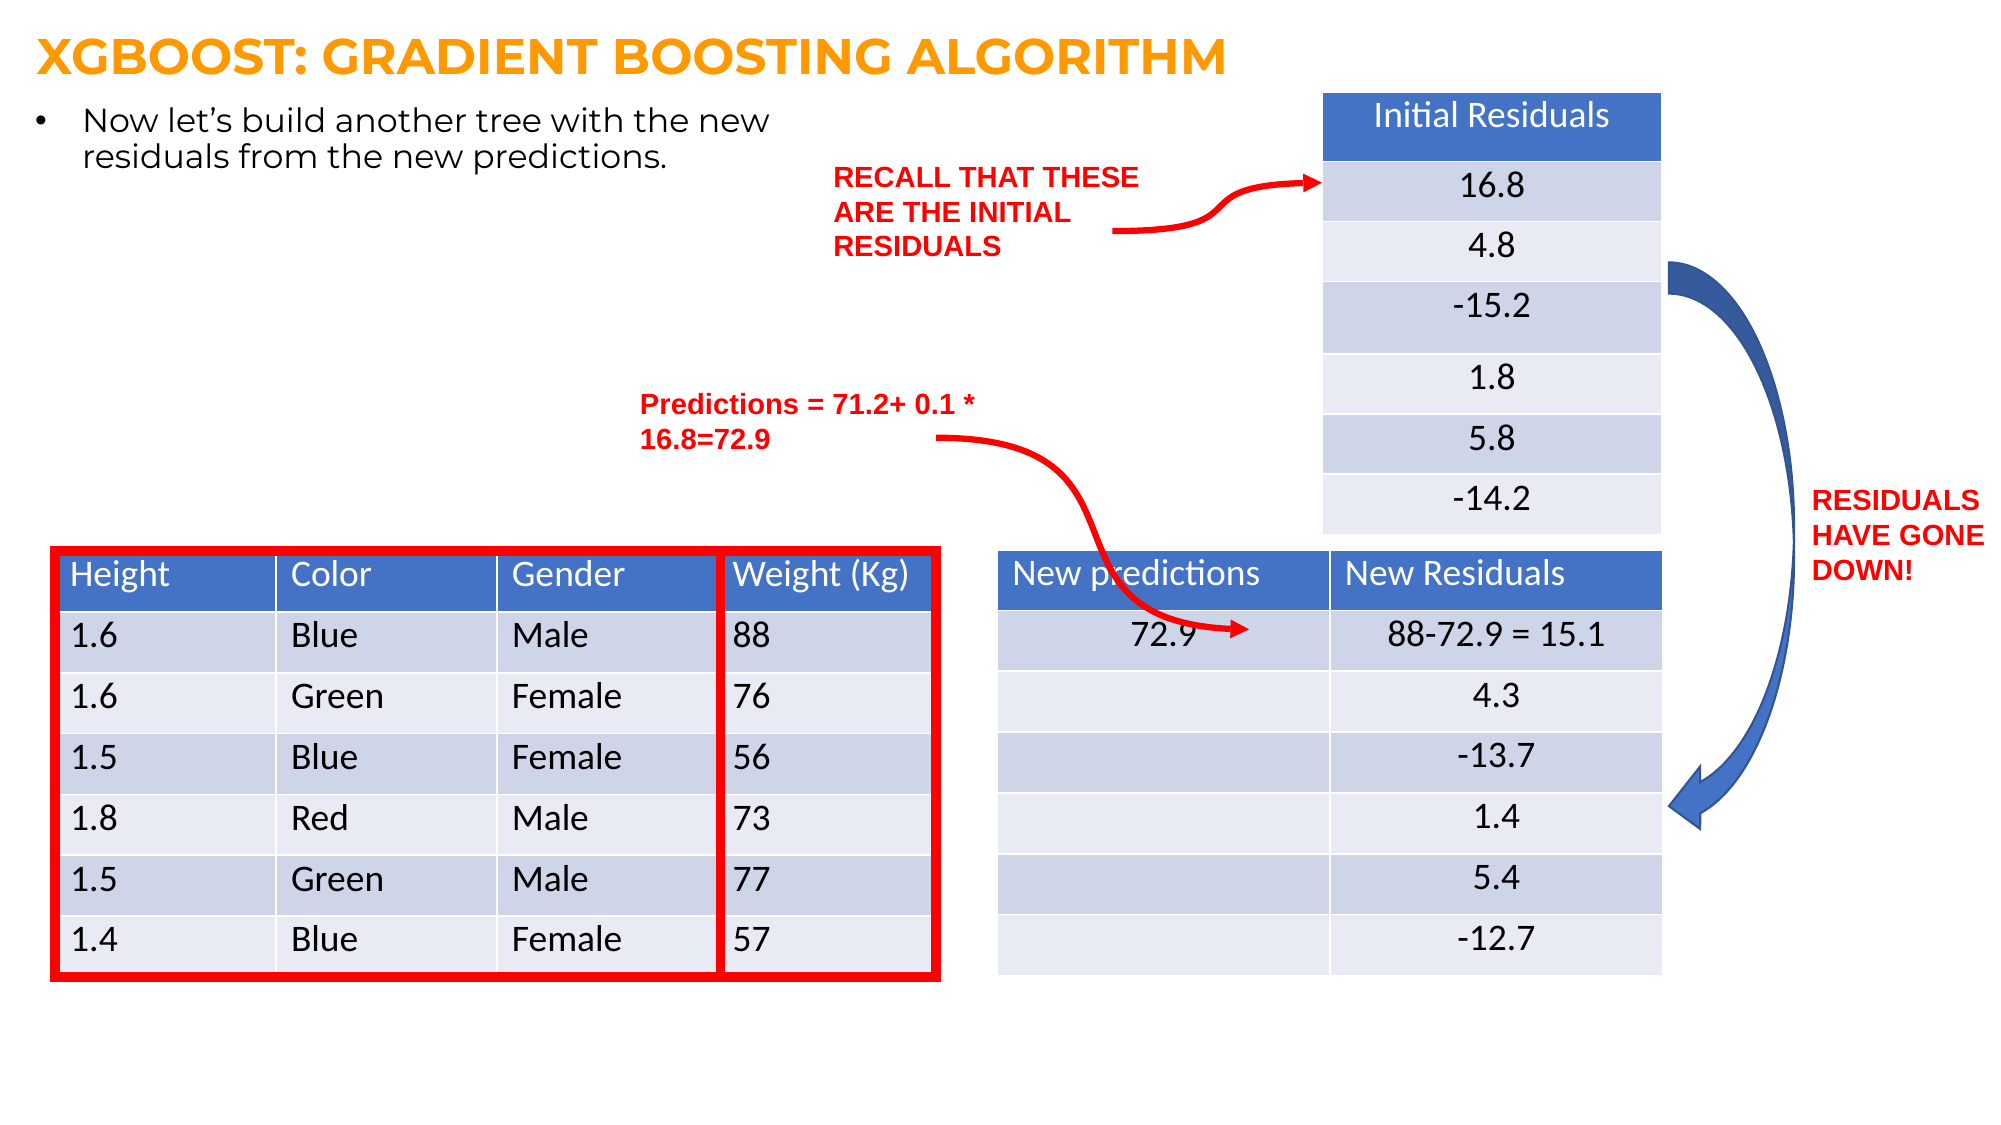

XGBOOST: GRADIENT BOOSTING ALGORITHM
| Initial Residuals |
| --- |
| 16.8 |
| 4.8 |
| -15.2 |
| 1.8 |
| 5.8 |
| -14.2 |
Now let’s build another tree with the new residuals from the new predictions.

RECALL THAT THESE ARE THE INITIAL RESIDUALS

Predictions = 71.2+ 0.1 * 16.8=72.9
RESIDUALS HAVE GONE DOWN!
| New predictions | New Residuals |
| --- | --- |
| 72.9 | 88-72.9 = 15.1 |
|  | 4.3 |
|  | -13.7 |
|  | 1.4 |
|  | 5.4 |
|  | -12.7 |
| Height | Color | Gender | Weight (Kg) |
| --- | --- | --- | --- |
| 1.6 | Blue | Male | 88 |
| 1.6 | Green | Female | 76 |
| 1.5 | Blue | Female | 56 |
| 1.8 | Red | Male | 73 |
| 1.5 | Green | Male | 77 |
| 1.4 | Blue | Female | 57 |